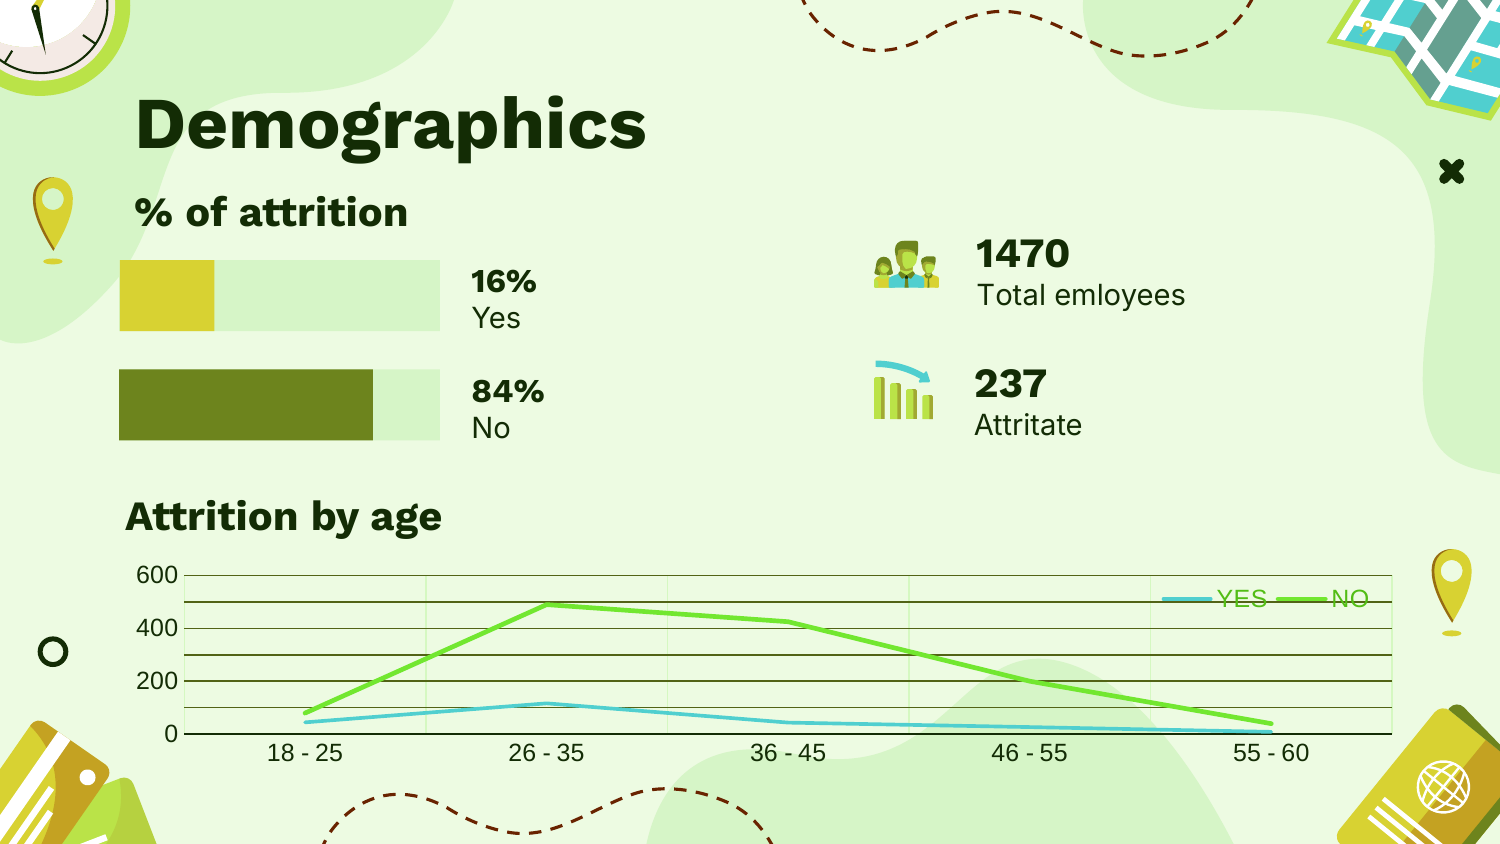

# Demographics
% of attrition
1470

16%
Yes

Total emloyees
237
84%
No

Attritate
Attrition by age

### Chart

| Category | YES | NO | Column1 |
|---|---|---|---|
| 18 - 25 | 44.0 | 79.0 | None |
| 26 - 35 | 116.0 | 490.0 | None |
| 36 - 45 | 43.0 | 425.0 | None |
| 46 - 55 | 26.0 | 200.0 | None |
| 55 - 60 | 8.0 | 39.0 | None |